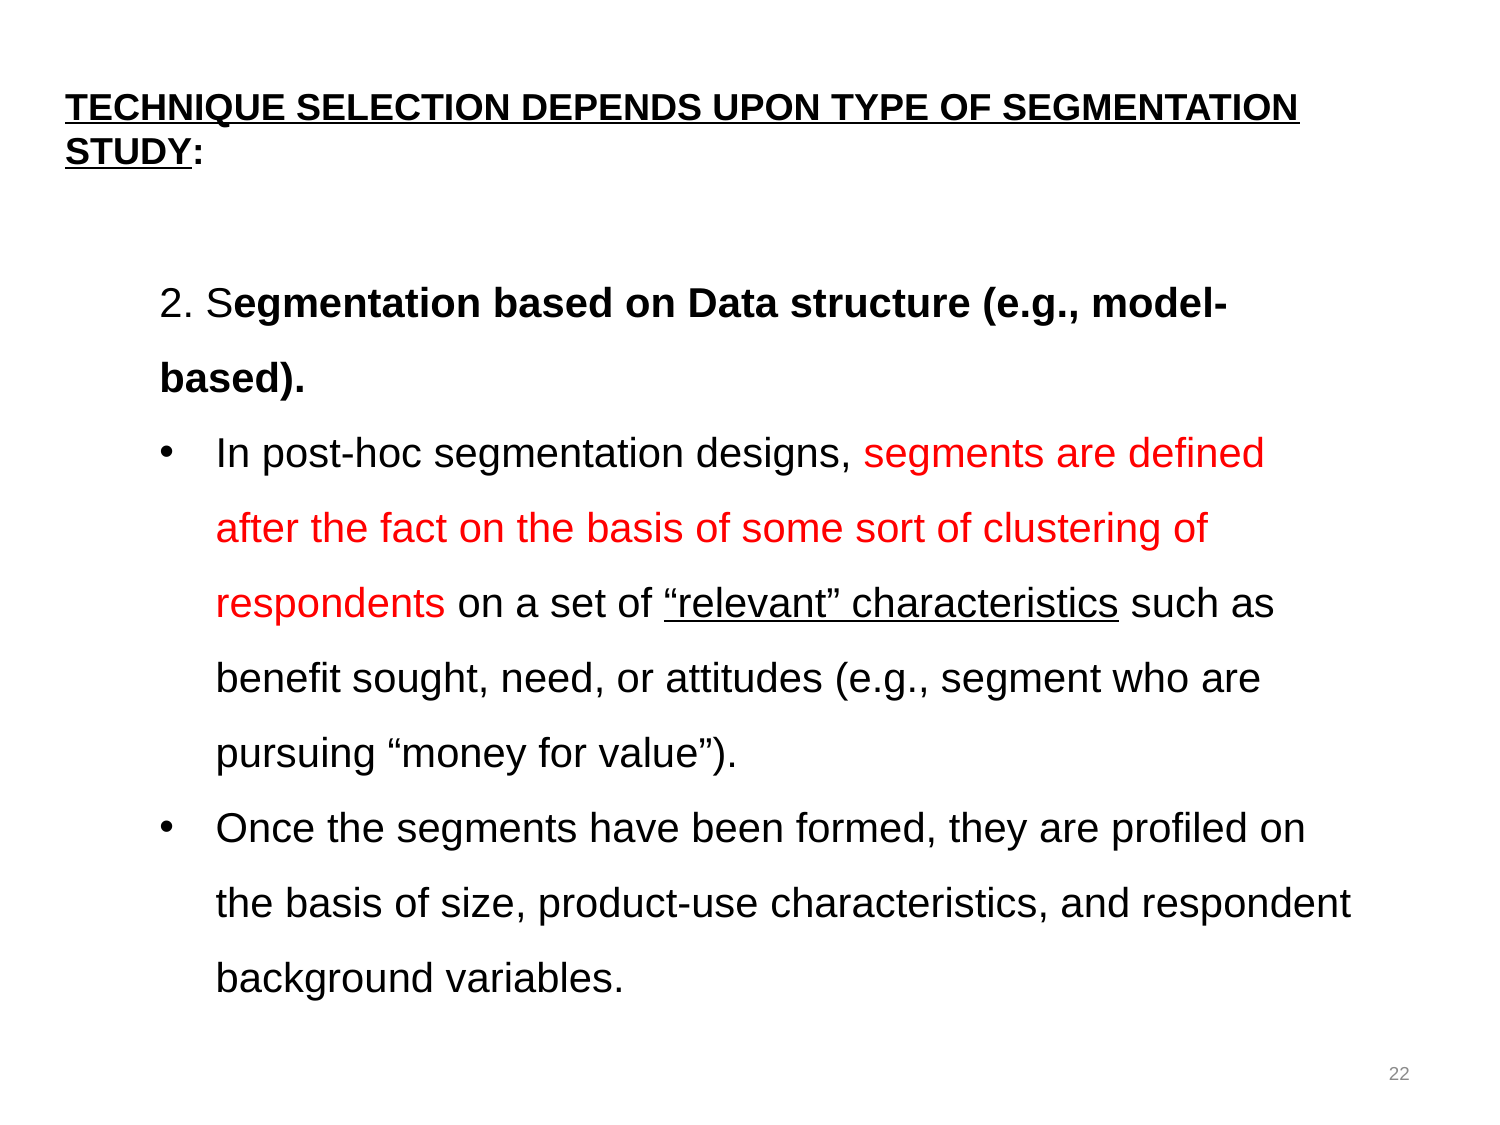

TECHNIQUE SELECTION DEPENDS UPON TYPE OF SEGMENTATION STUDY:
2. Segmentation based on Data structure (e.g., model-based).
In post-hoc segmentation designs, segments are defined after the fact on the basis of some sort of clustering of respondents on a set of “relevant” characteristics such as benefit sought, need, or attitudes (e.g., segment who are pursuing “money for value”).
Once the segments have been formed, they are profiled on the basis of size, product-use characteristics, and respondent background variables.
22